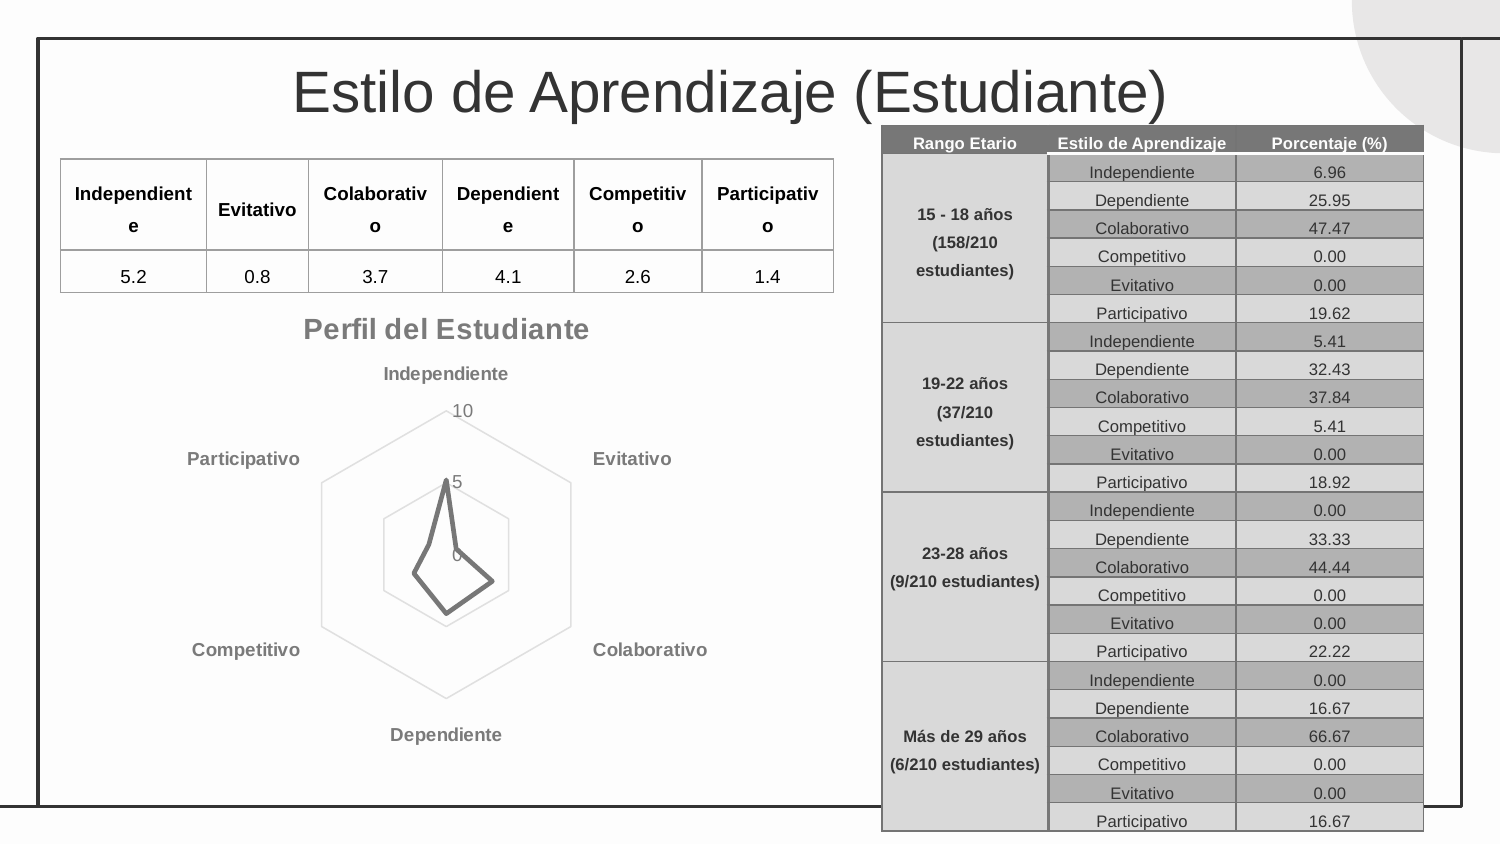

# Estilo de Aprendizaje (Estudiante)
| Rango Etario | Estilo de Aprendizaje | Porcentaje (%) |
| --- | --- | --- |
| 15 - 18 años (158/210 estudiantes) | Independiente | 6.96 |
|  | Dependiente | 25.95 |
|  | Colaborativo | 47.47 |
|  | Competitivo | 0.00 |
|  | Evitativo | 0.00 |
|  | Participativo | 19.62 |
| 19-22 años (37/210 estudiantes) | Independiente | 5.41 |
|  | Dependiente | 32.43 |
|  | Colaborativo | 37.84 |
|  | Competitivo | 5.41 |
|  | Evitativo | 0.00 |
|  | Participativo | 18.92 |
| 23-28 años (9/210 estudiantes) | Independiente | 0.00 |
|  | Dependiente | 33.33 |
|  | Colaborativo | 44.44 |
|  | Competitivo | 0.00 |
|  | Evitativo | 0.00 |
|  | Participativo | 22.22 |
| Más de 29 años (6/210 estudiantes) | Independiente | 0.00 |
|  | Dependiente | 16.67 |
|  | Colaborativo | 66.67 |
|  | Competitivo | 0.00 |
|  | Evitativo | 0.00 |
|  | Participativo | 16.67 |
| Independiente | Evitativo | Colaborativo | Dependiente | Competitivo | Participativo |
| --- | --- | --- | --- | --- | --- |
| 5.2 | 0.8 | 3.7 | 4.1 | 2.6 | 1.4 |

### Chart: Perfil del Estudiante

| Category |  |
|---|---|
| Independiente | 5.2 |
| Evitativo | 0.8 |
| Colaborativo | 3.7 |
| Dependiente | 4.1 |
| Competitivo | 2.6 |
| Participativo | 1.4 |